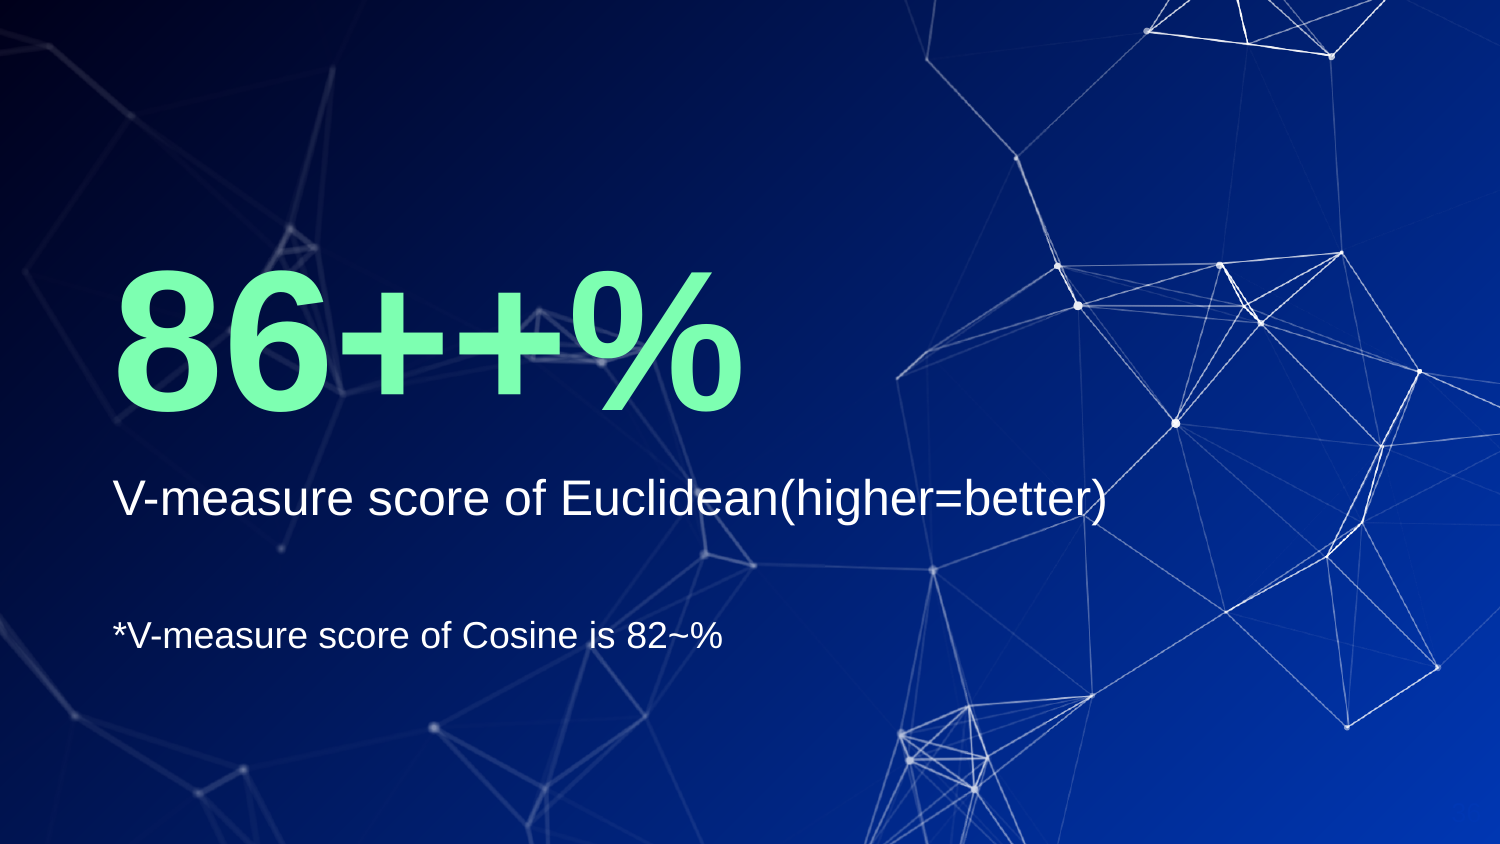

86++%
V-measure score of Euclidean(higher=better)

*V-measure score of Cosine is 82~%
36